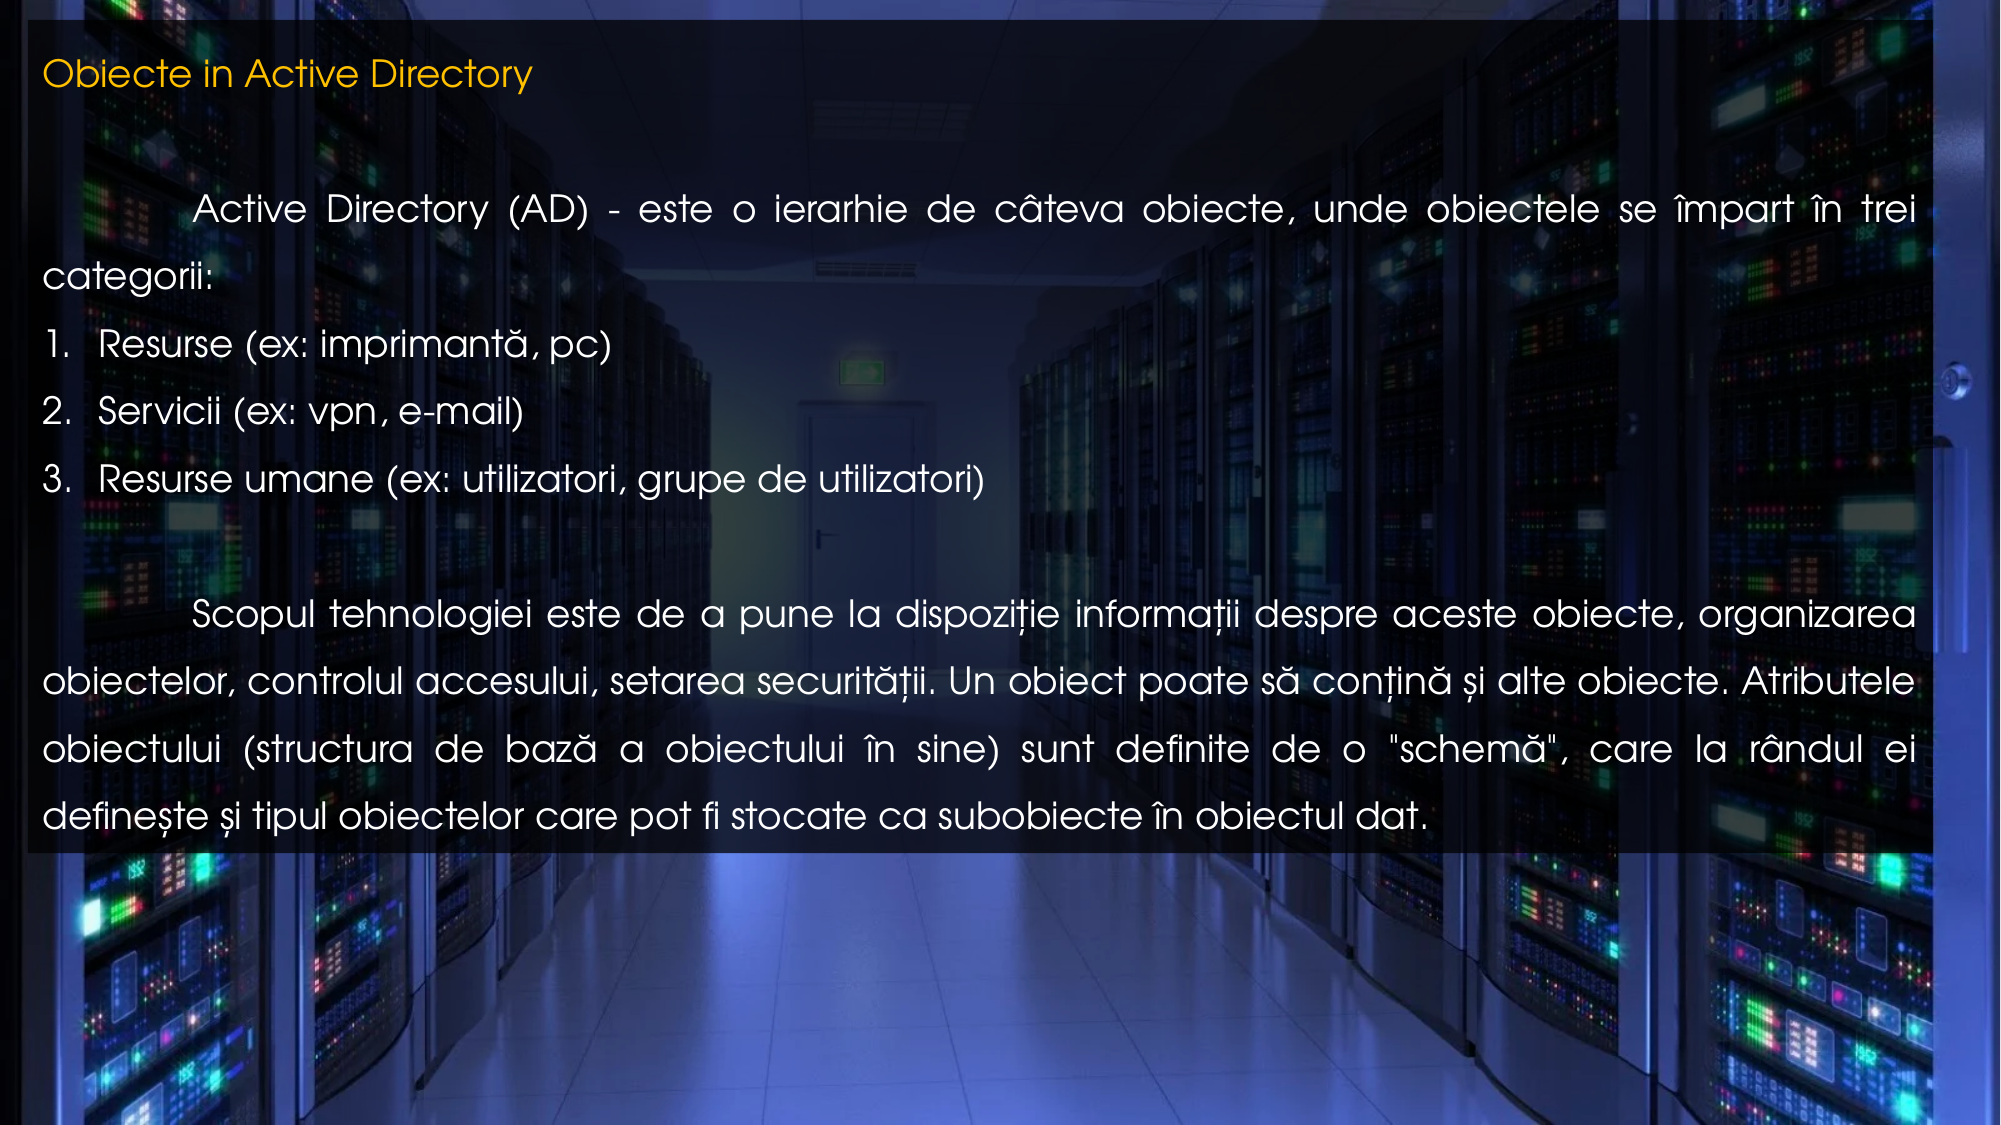

Obiecte in Active Directory

	Active Directory (AD) - este o ierarhie de câteva obiecte, unde obiectele se împart în trei categorii:
Resurse (ex: imprimantă, pc)
Servicii (ex: vpn, e-mail)
Resurse umane (ex: utilizatori, grupe de utilizatori)

	Scopul tehnologiei este de a pune la dispoziție informații despre aceste obiecte, organizarea obiectelor, controlul accesului, setarea securității. Un obiect poate să conțină și alte obiecte. Atributele obiectului (structura de bază a obiectului în sine) sunt definite de o "schemă", care la rândul ei definește și tipul obiectelor care pot fi stocate ca subobiecte în obiectul dat.